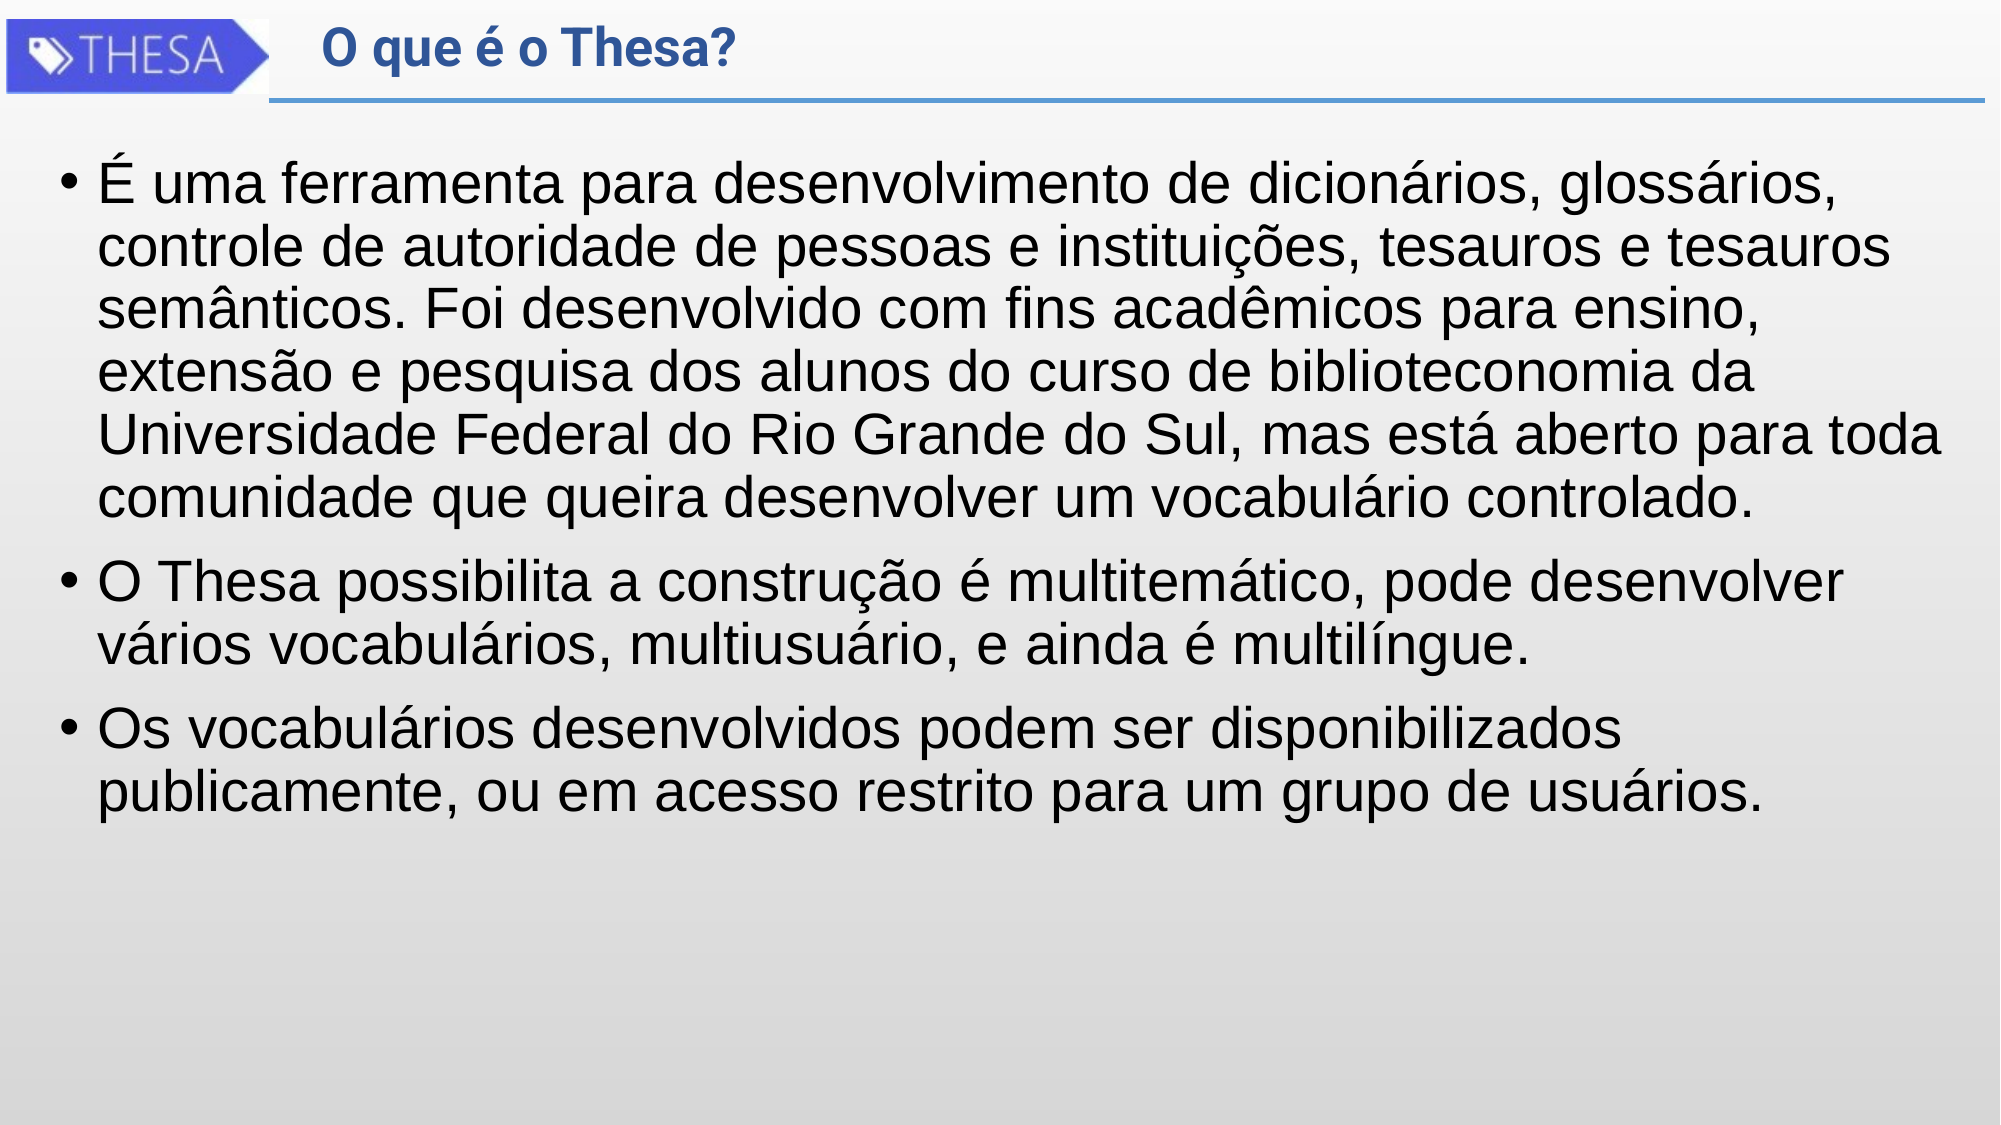

# O que é o Thesa?
É uma ferramenta para desenvolvimento de dicionários, glossários, controle de autoridade de pessoas e instituições, tesauros e tesauros semânticos. Foi desenvolvido com fins acadêmicos para ensino, extensão e pesquisa dos alunos do curso de biblioteconomia da Universidade Federal do Rio Grande do Sul, mas está aberto para toda comunidade que queira desenvolver um vocabulário controlado.
O Thesa possibilita a construção é multitemático, pode desenvolver vários vocabulários, multiusuário, e ainda é multilíngue.
Os vocabulários desenvolvidos podem ser disponibilizados publicamente, ou em acesso restrito para um grupo de usuários.